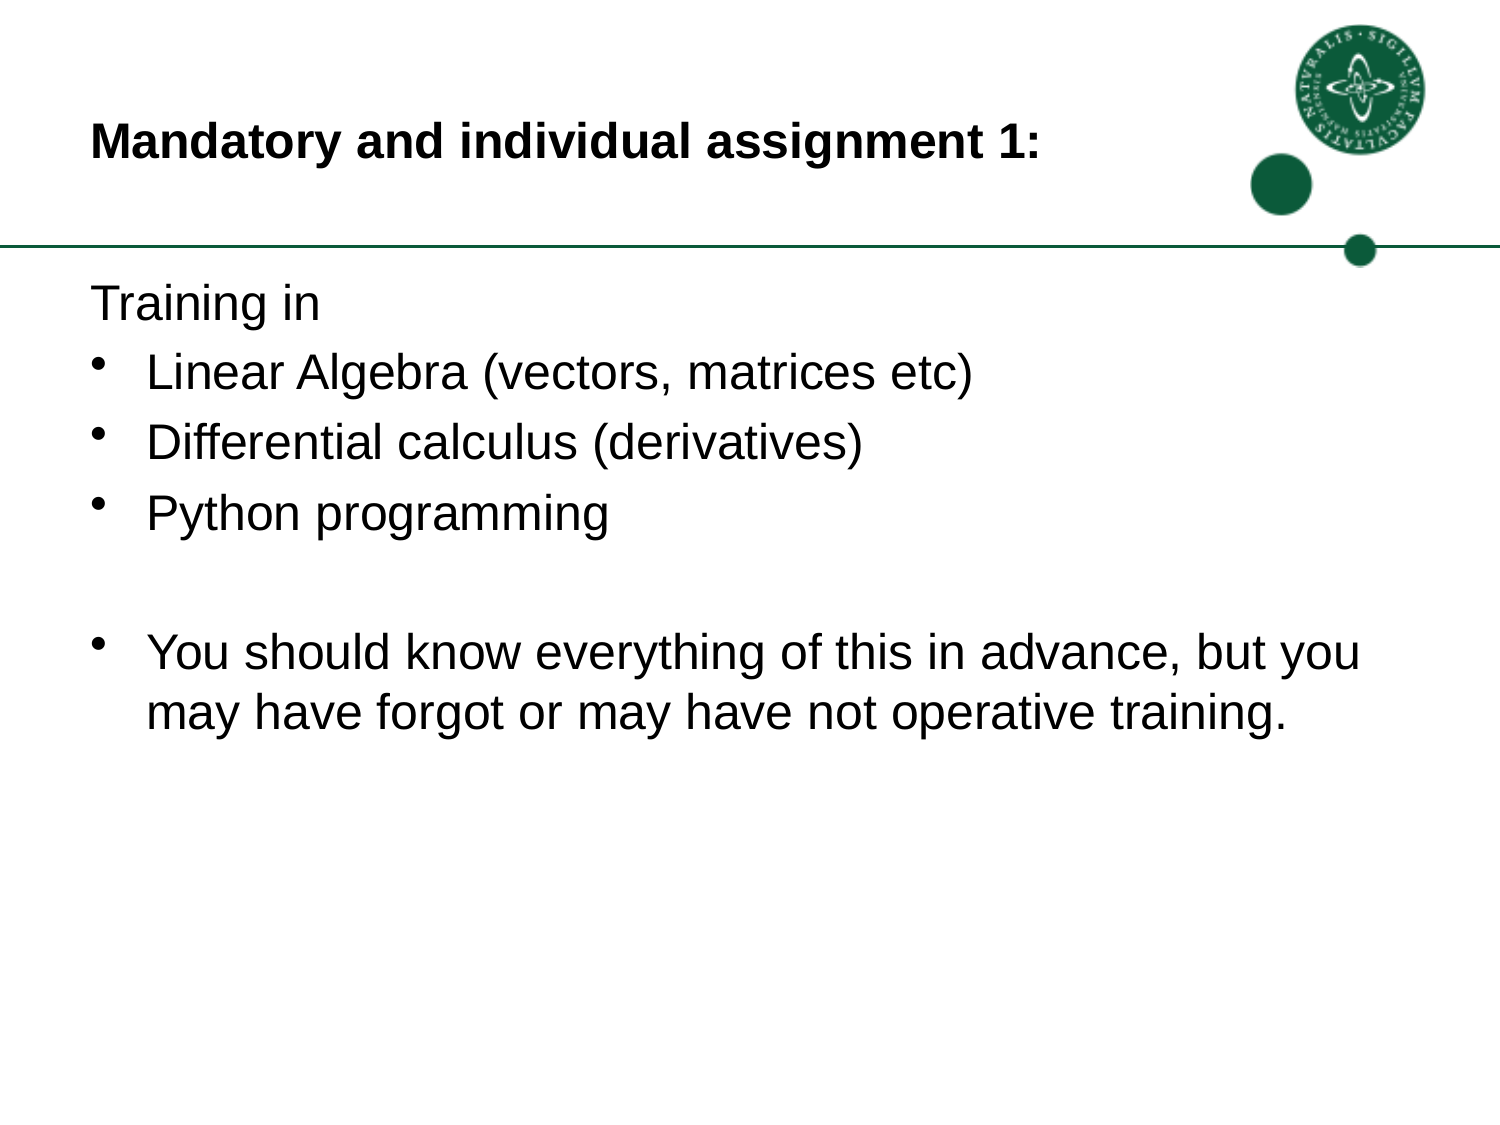

# Mandatory and individual assignment 1:
Training in
Linear Algebra (vectors, matrices etc)
Differential calculus (derivatives)
Python programming

You should know everything of this in advance, but you may have forgot or may have not operative training.